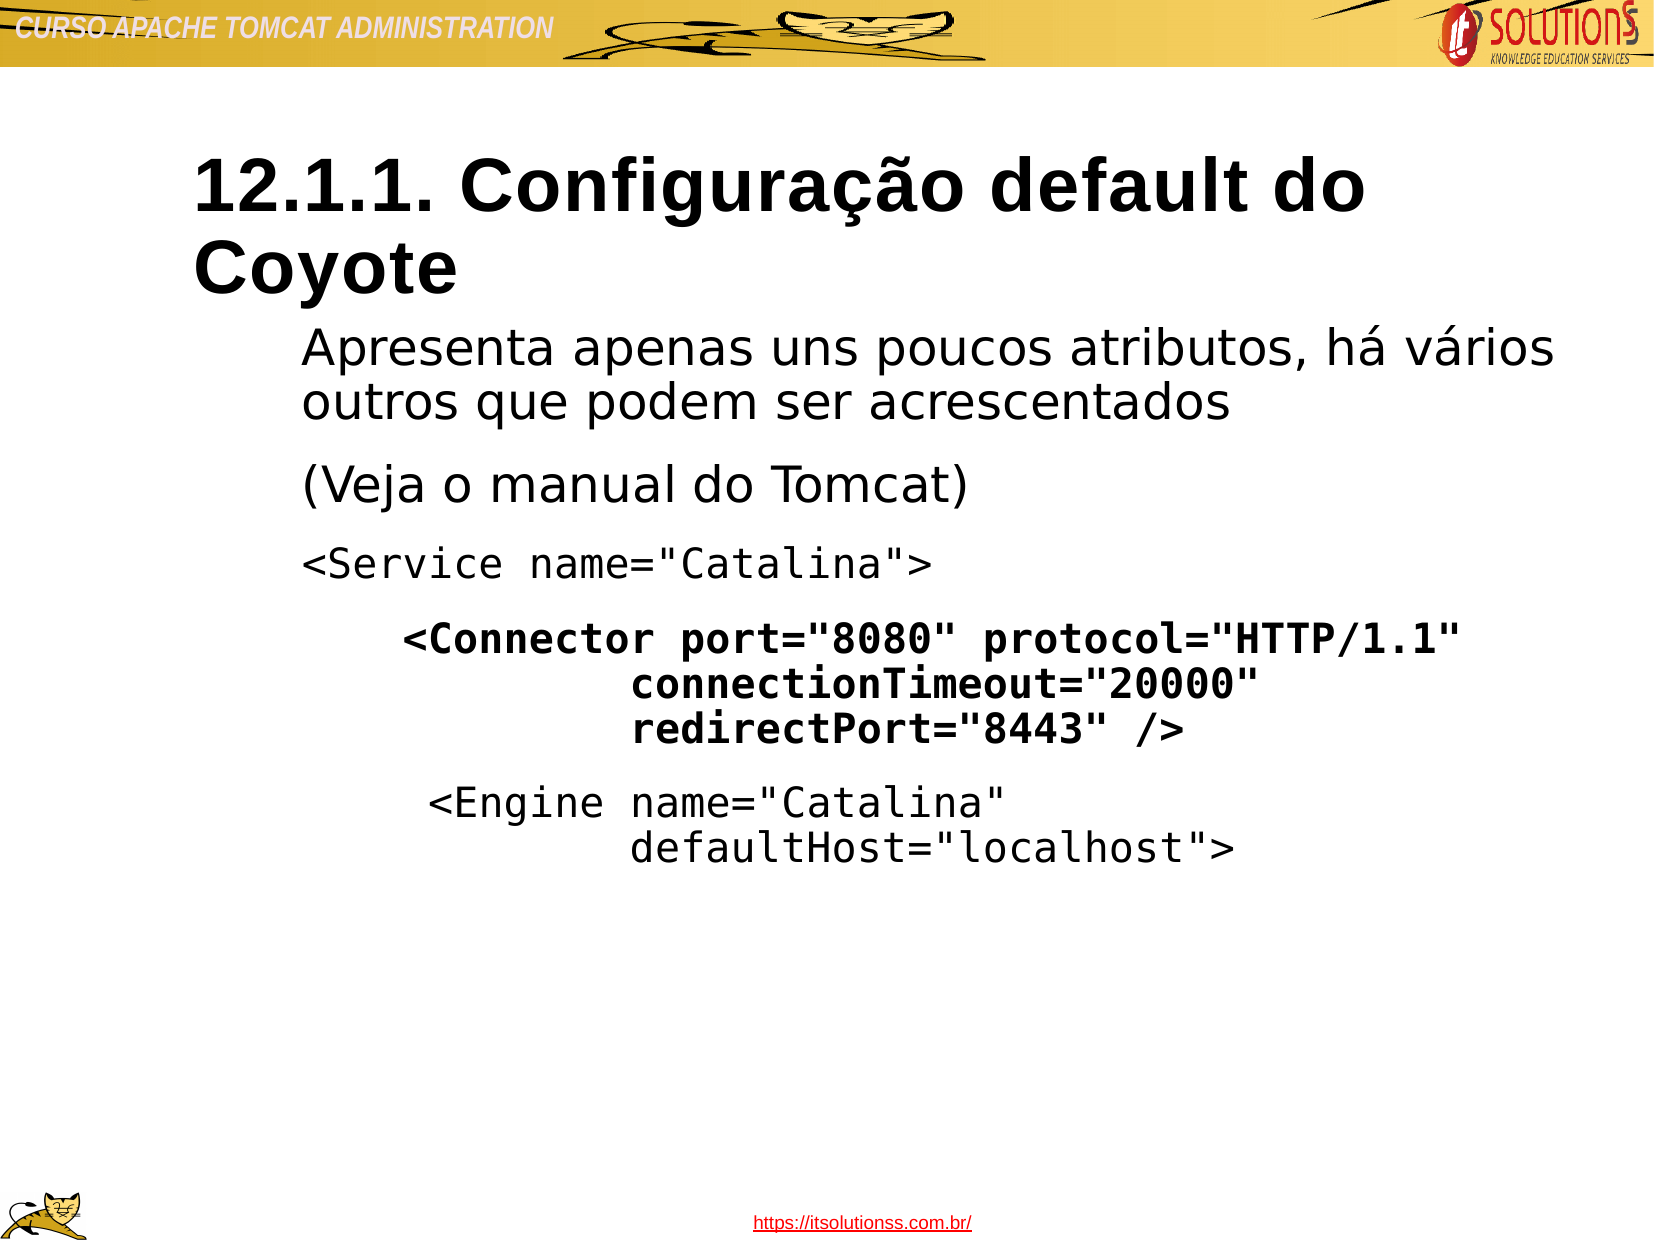

12.1.1. Configuração default do Coyote
Apresenta apenas uns poucos atributos, há vários outros que podem ser acrescentados
(Veja o manual do Tomcat)
<Service name="Catalina">
    <Connector port="8080" protocol="HTTP/1.1"
             connectionTimeout="20000"
             redirectPort="8443" />
     <Engine name="Catalina"
             defaultHost="localhost">